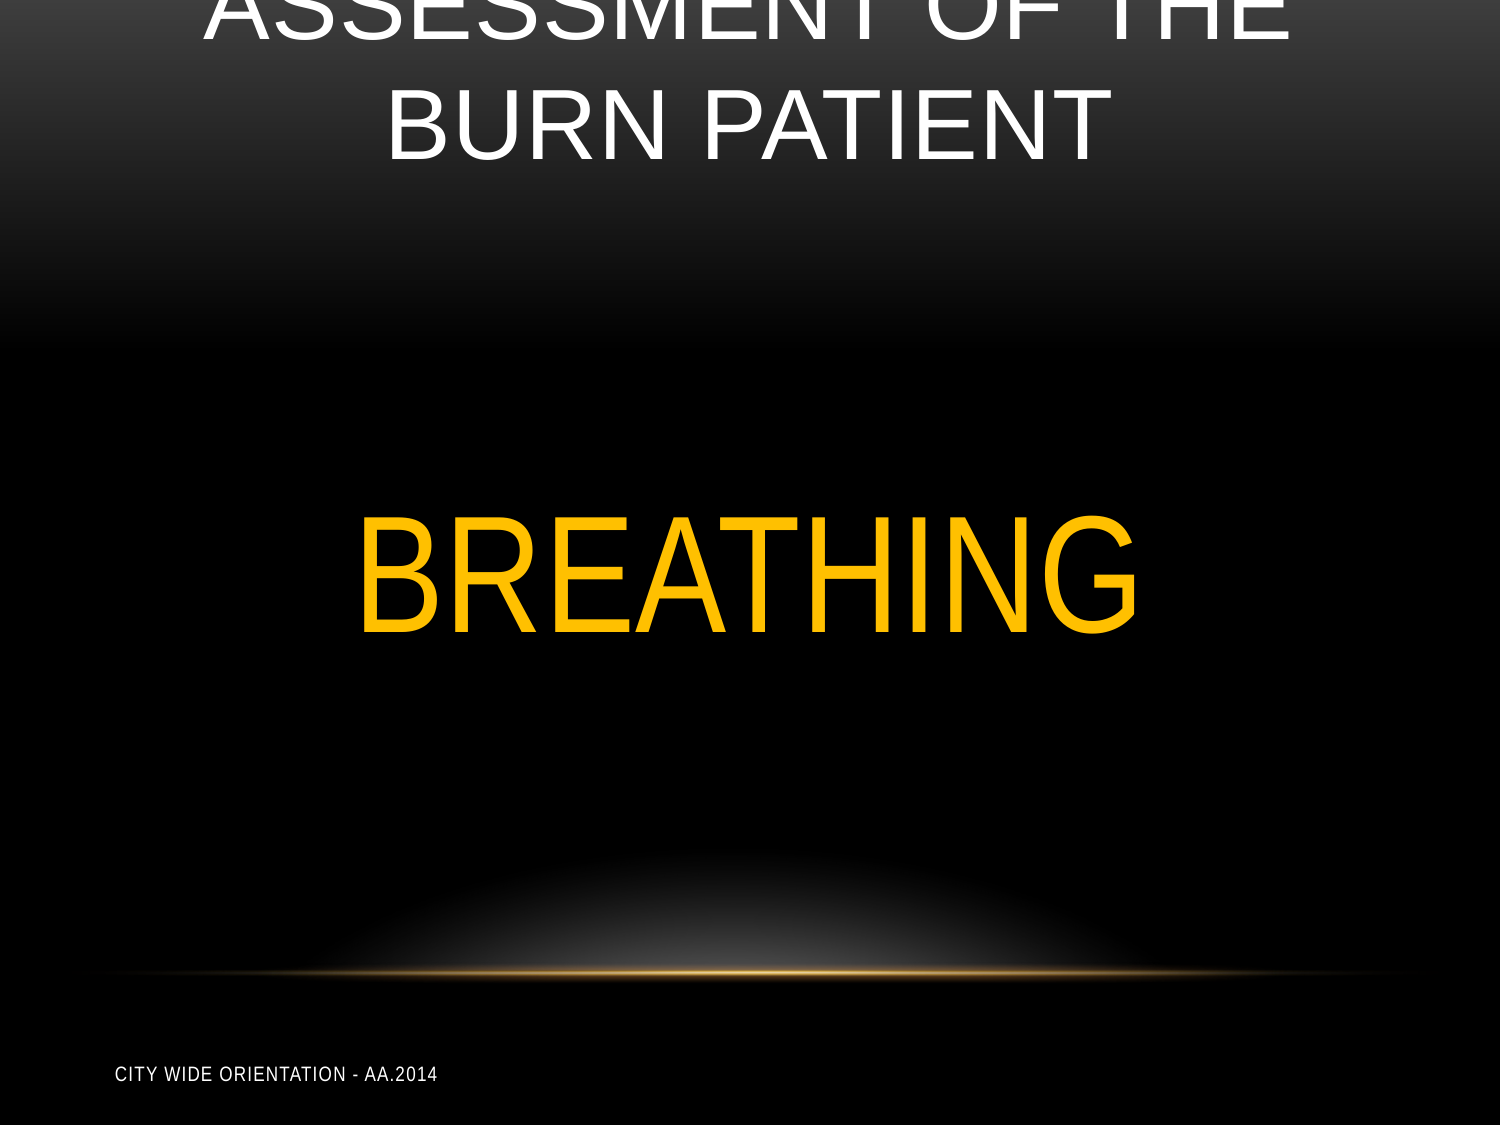

# Assessment of the burn patient

BREATHING
City Wide Orientation - AA.2014